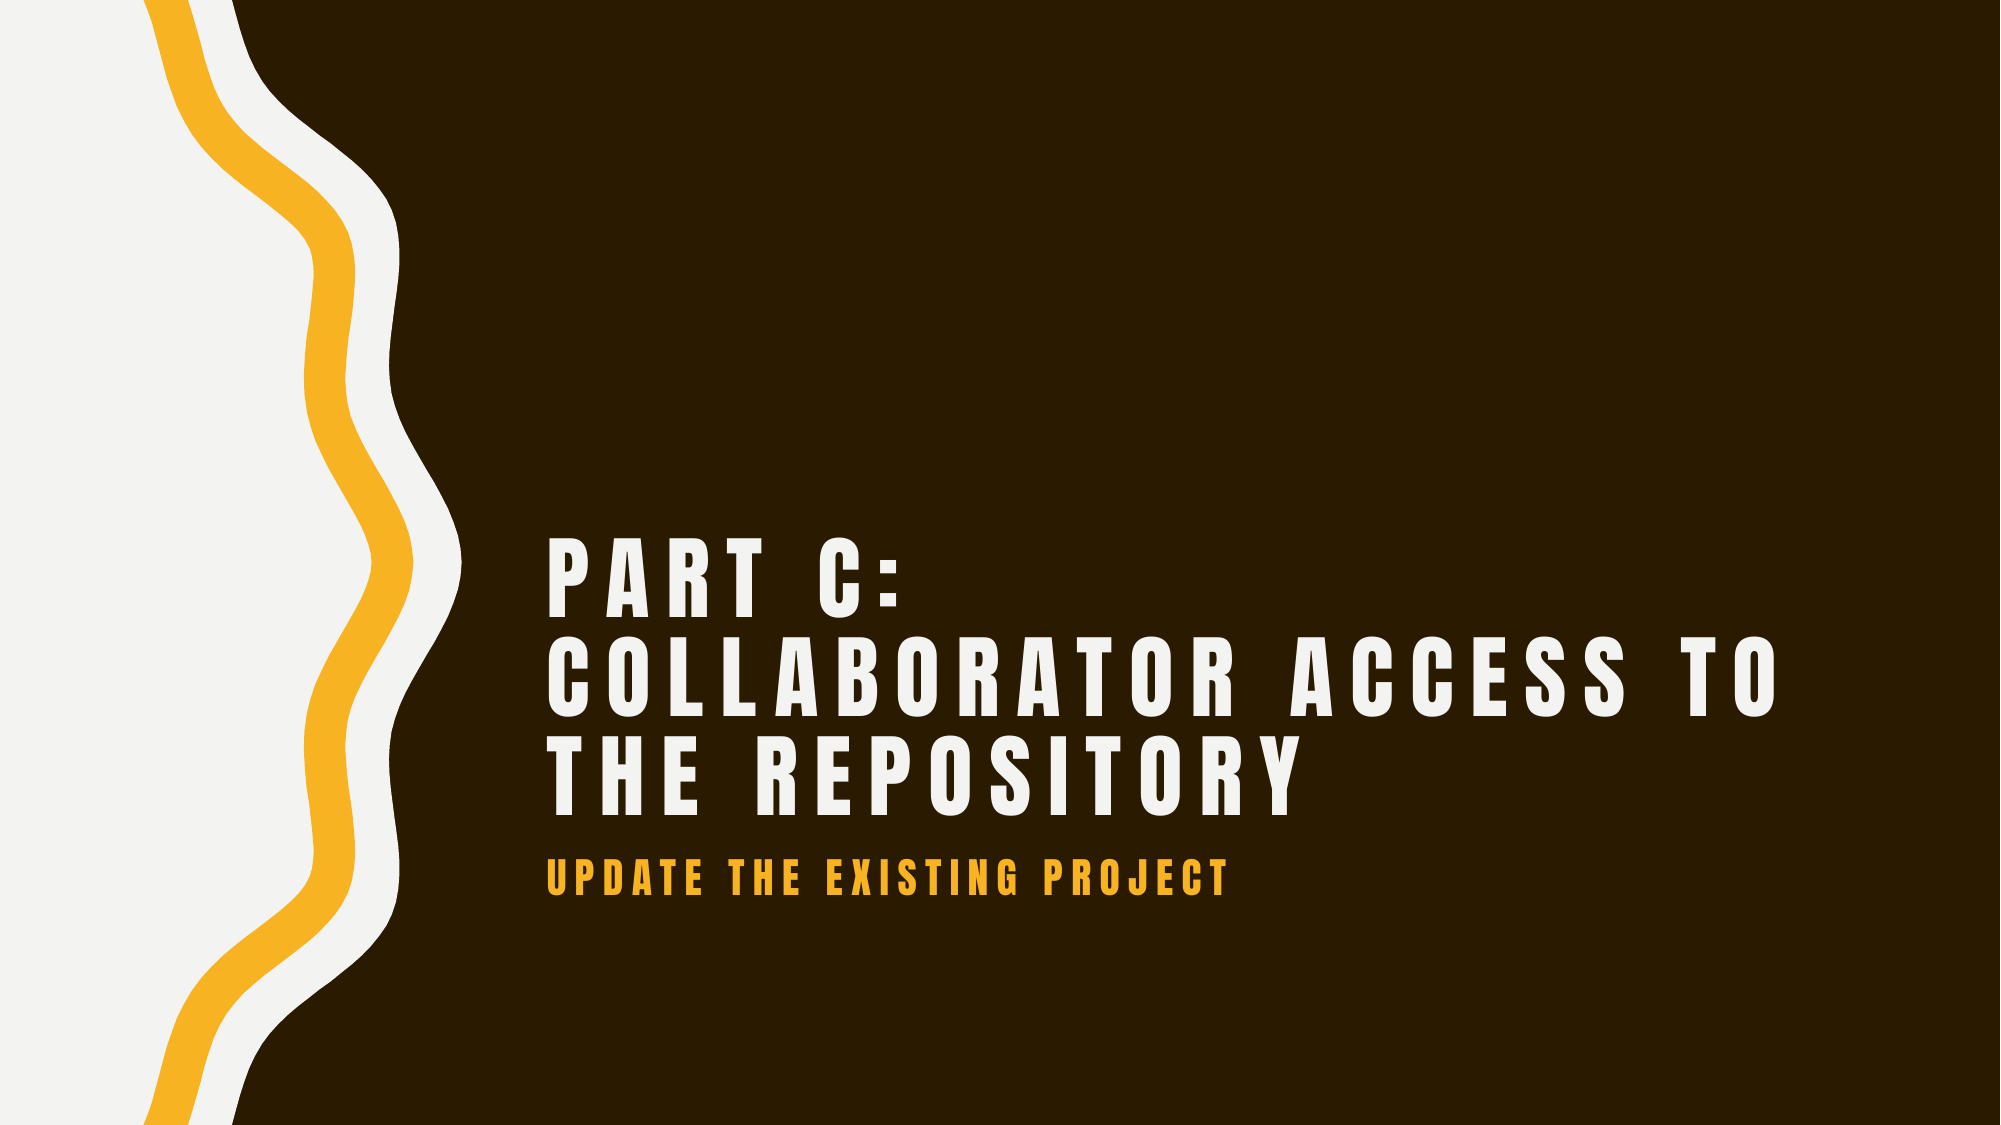

# Part C: Collaborator access to the repository
Update the existing project